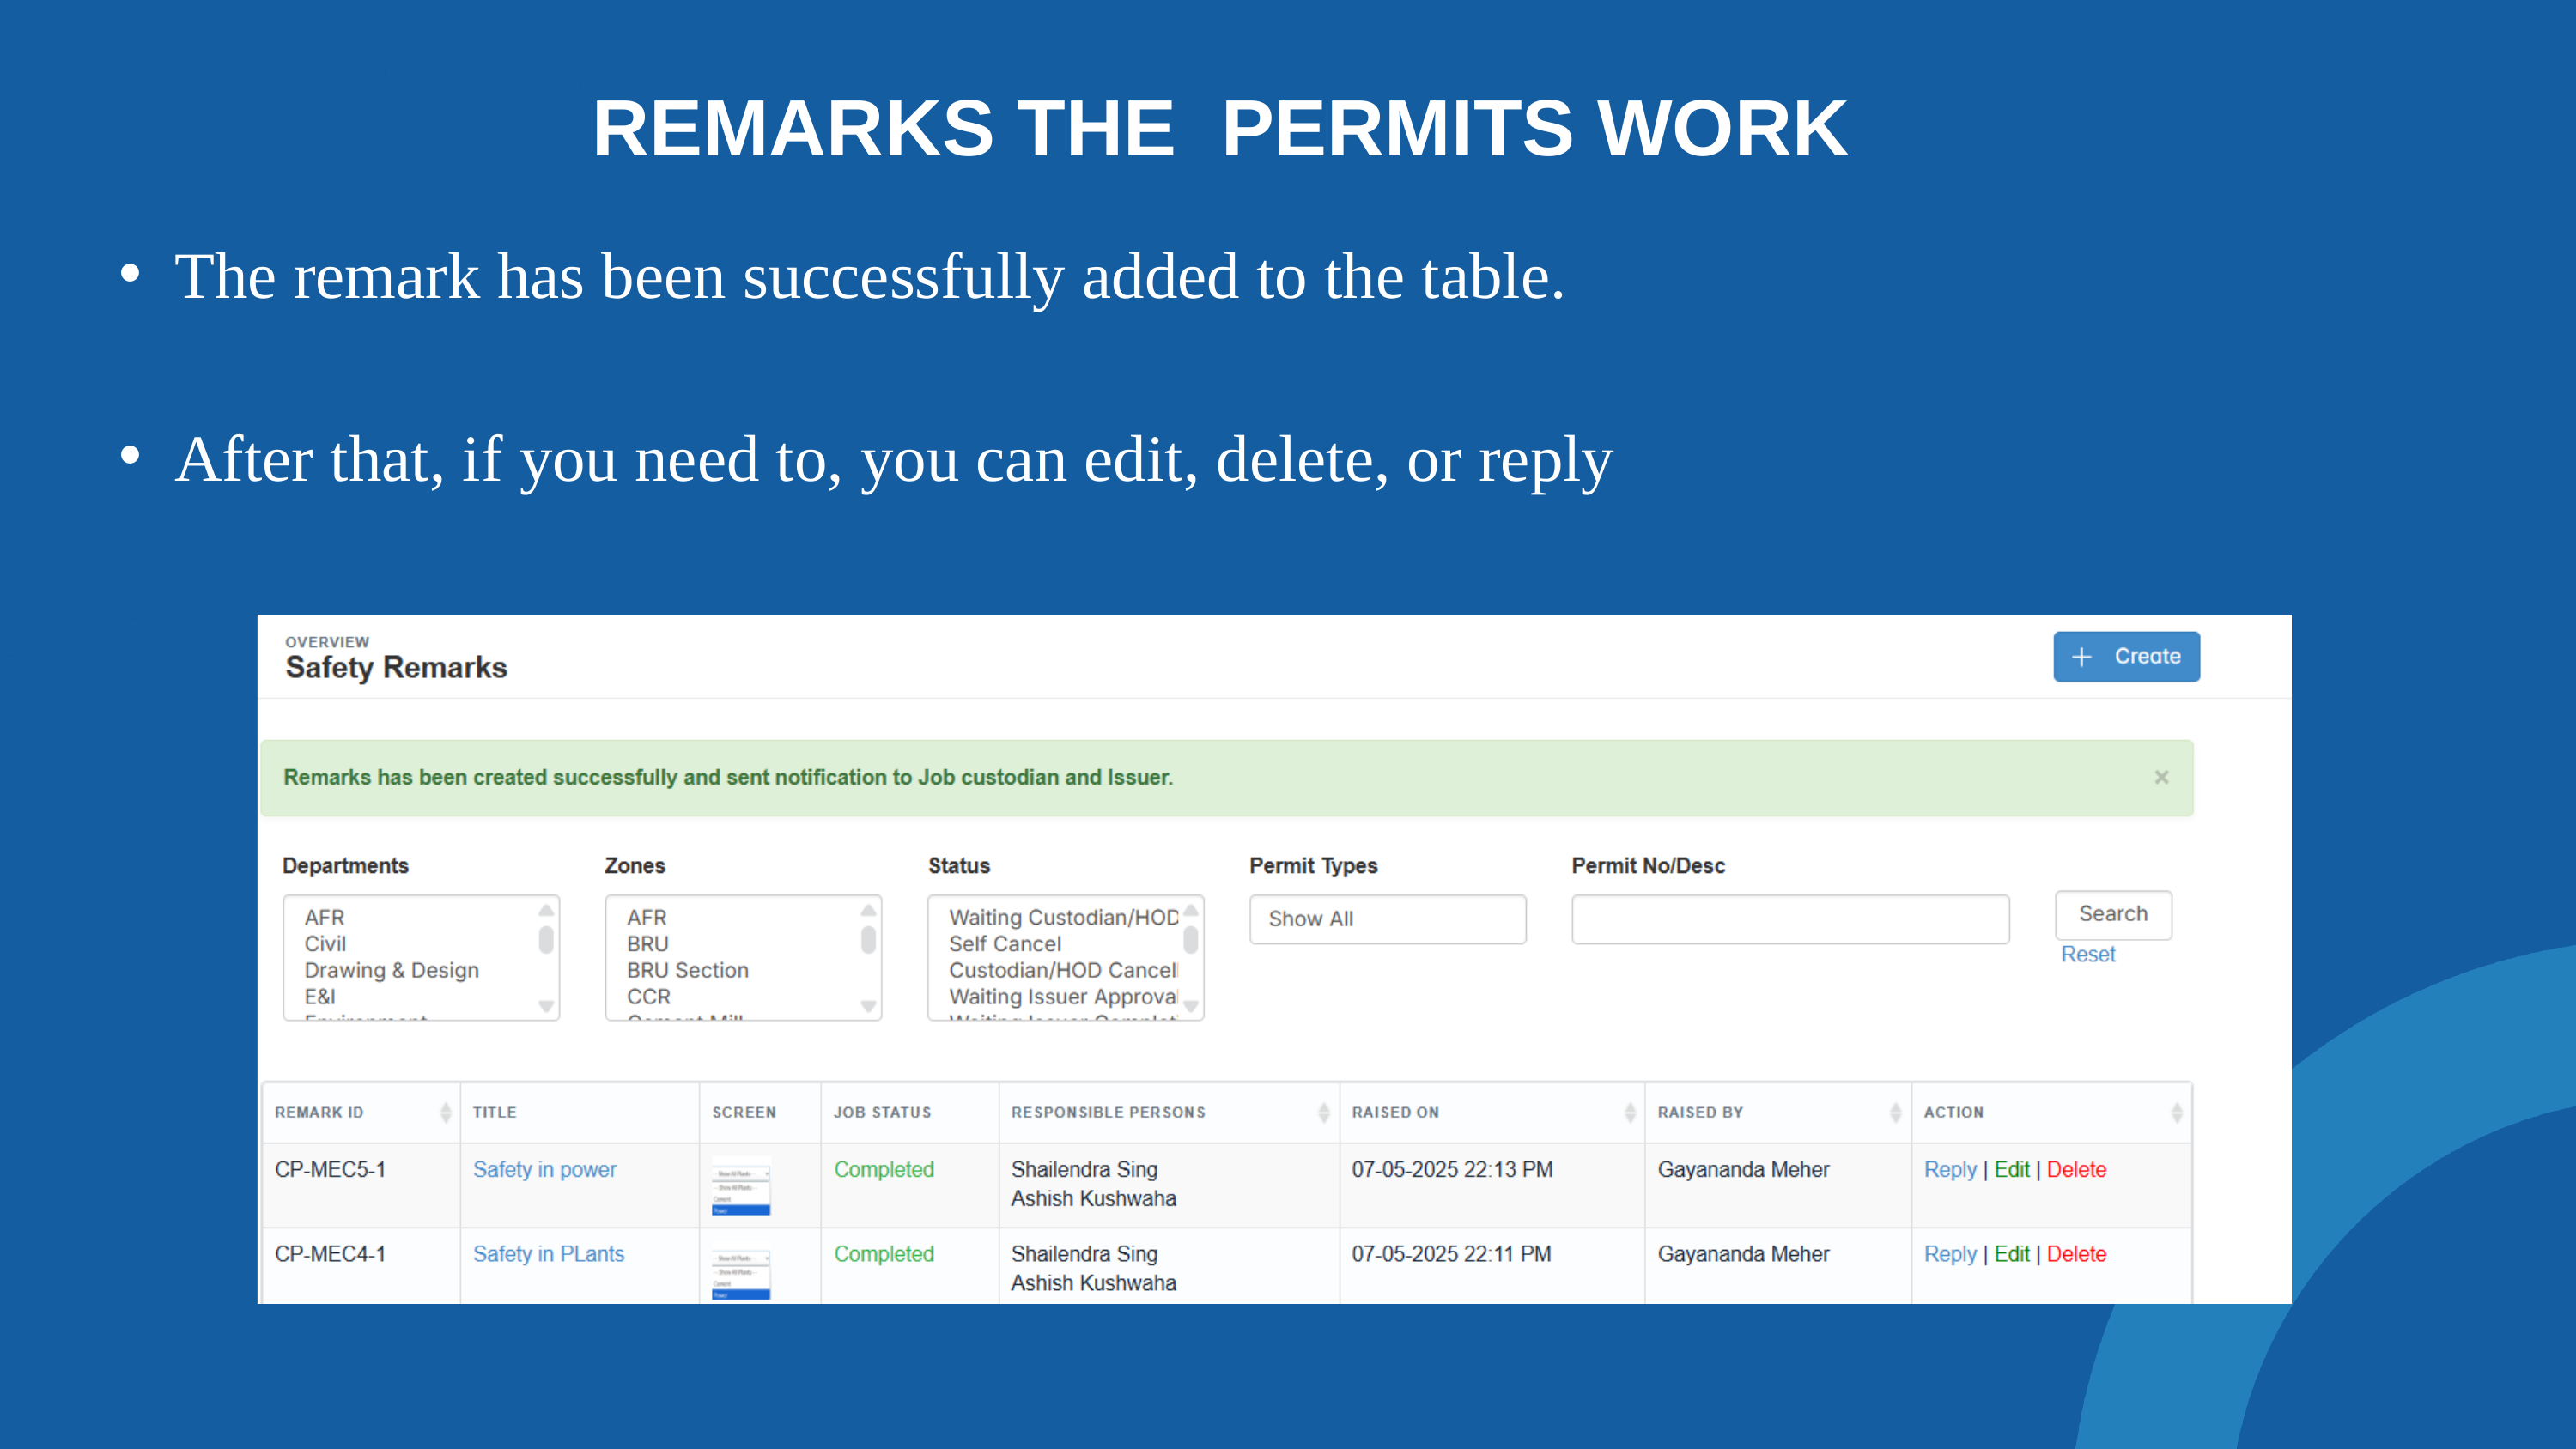

REMARKS THE  PERMITS WORK
The remark has been successfully added to the table.

After that, if you need to, you can edit, delete, or reply